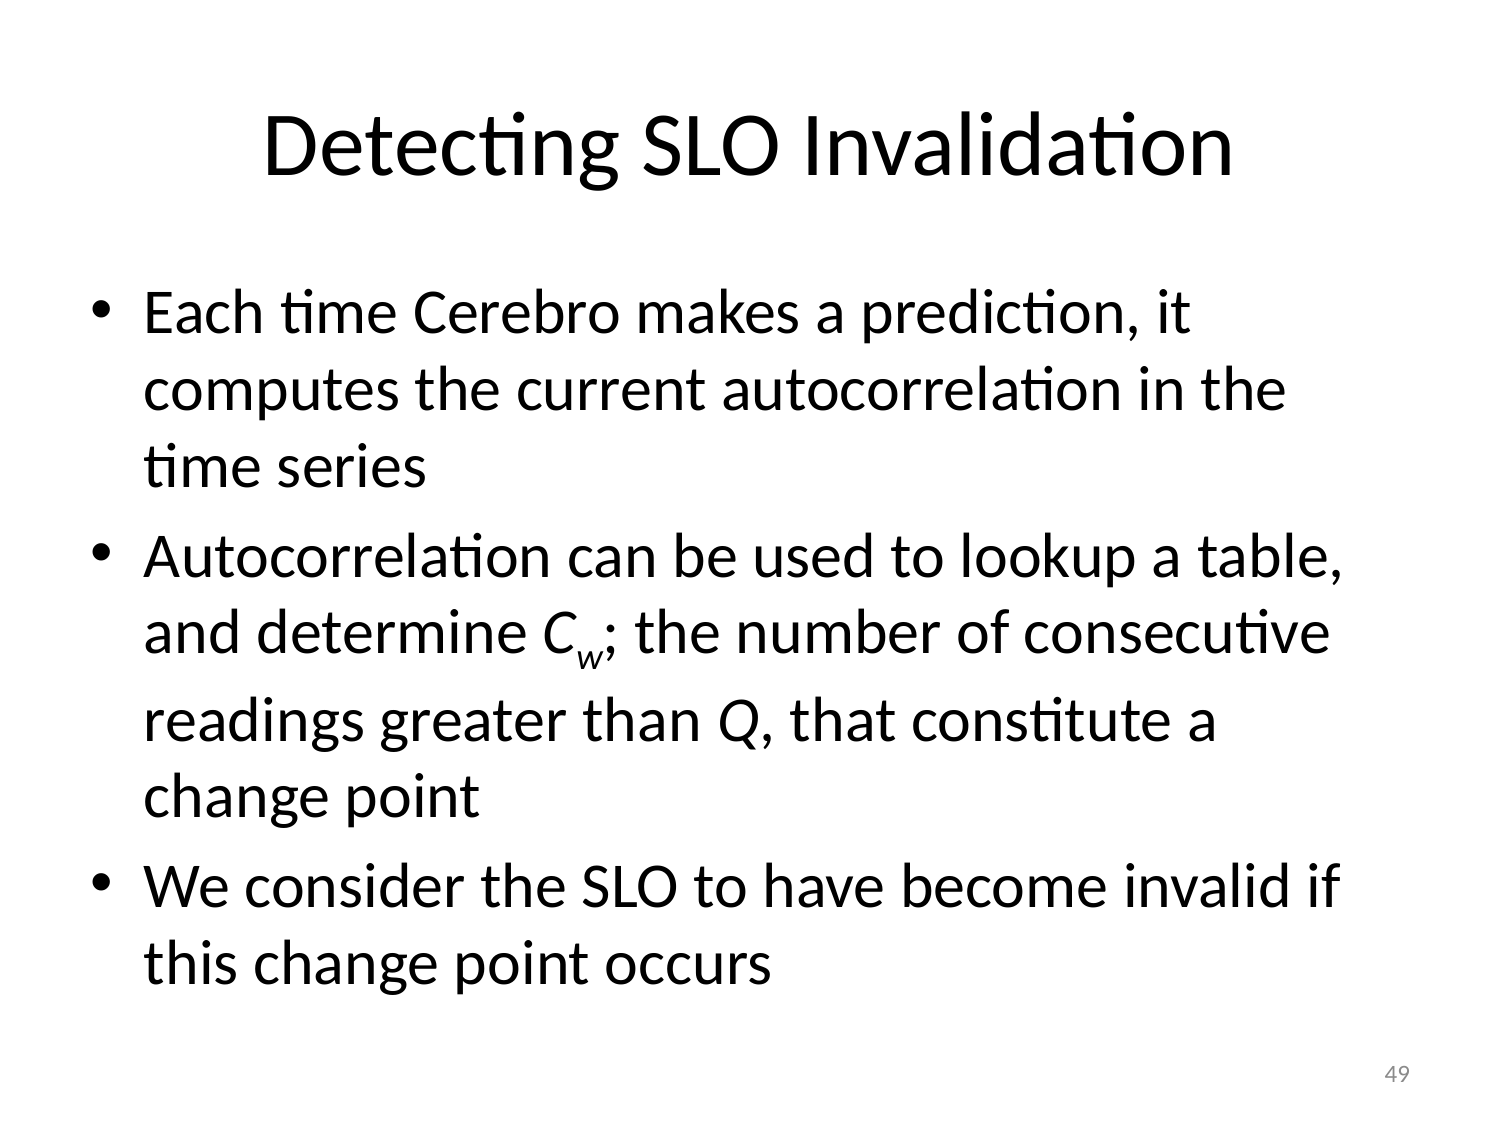

# Detecting SLO Invalidation
Each time Cerebro makes a prediction, it computes the current autocorrelation in the time series
Autocorrelation can be used to lookup a table, and determine Cw; the number of consecutive readings greater than Q, that constitute a change point
We consider the SLO to have become invalid if this change point occurs

49